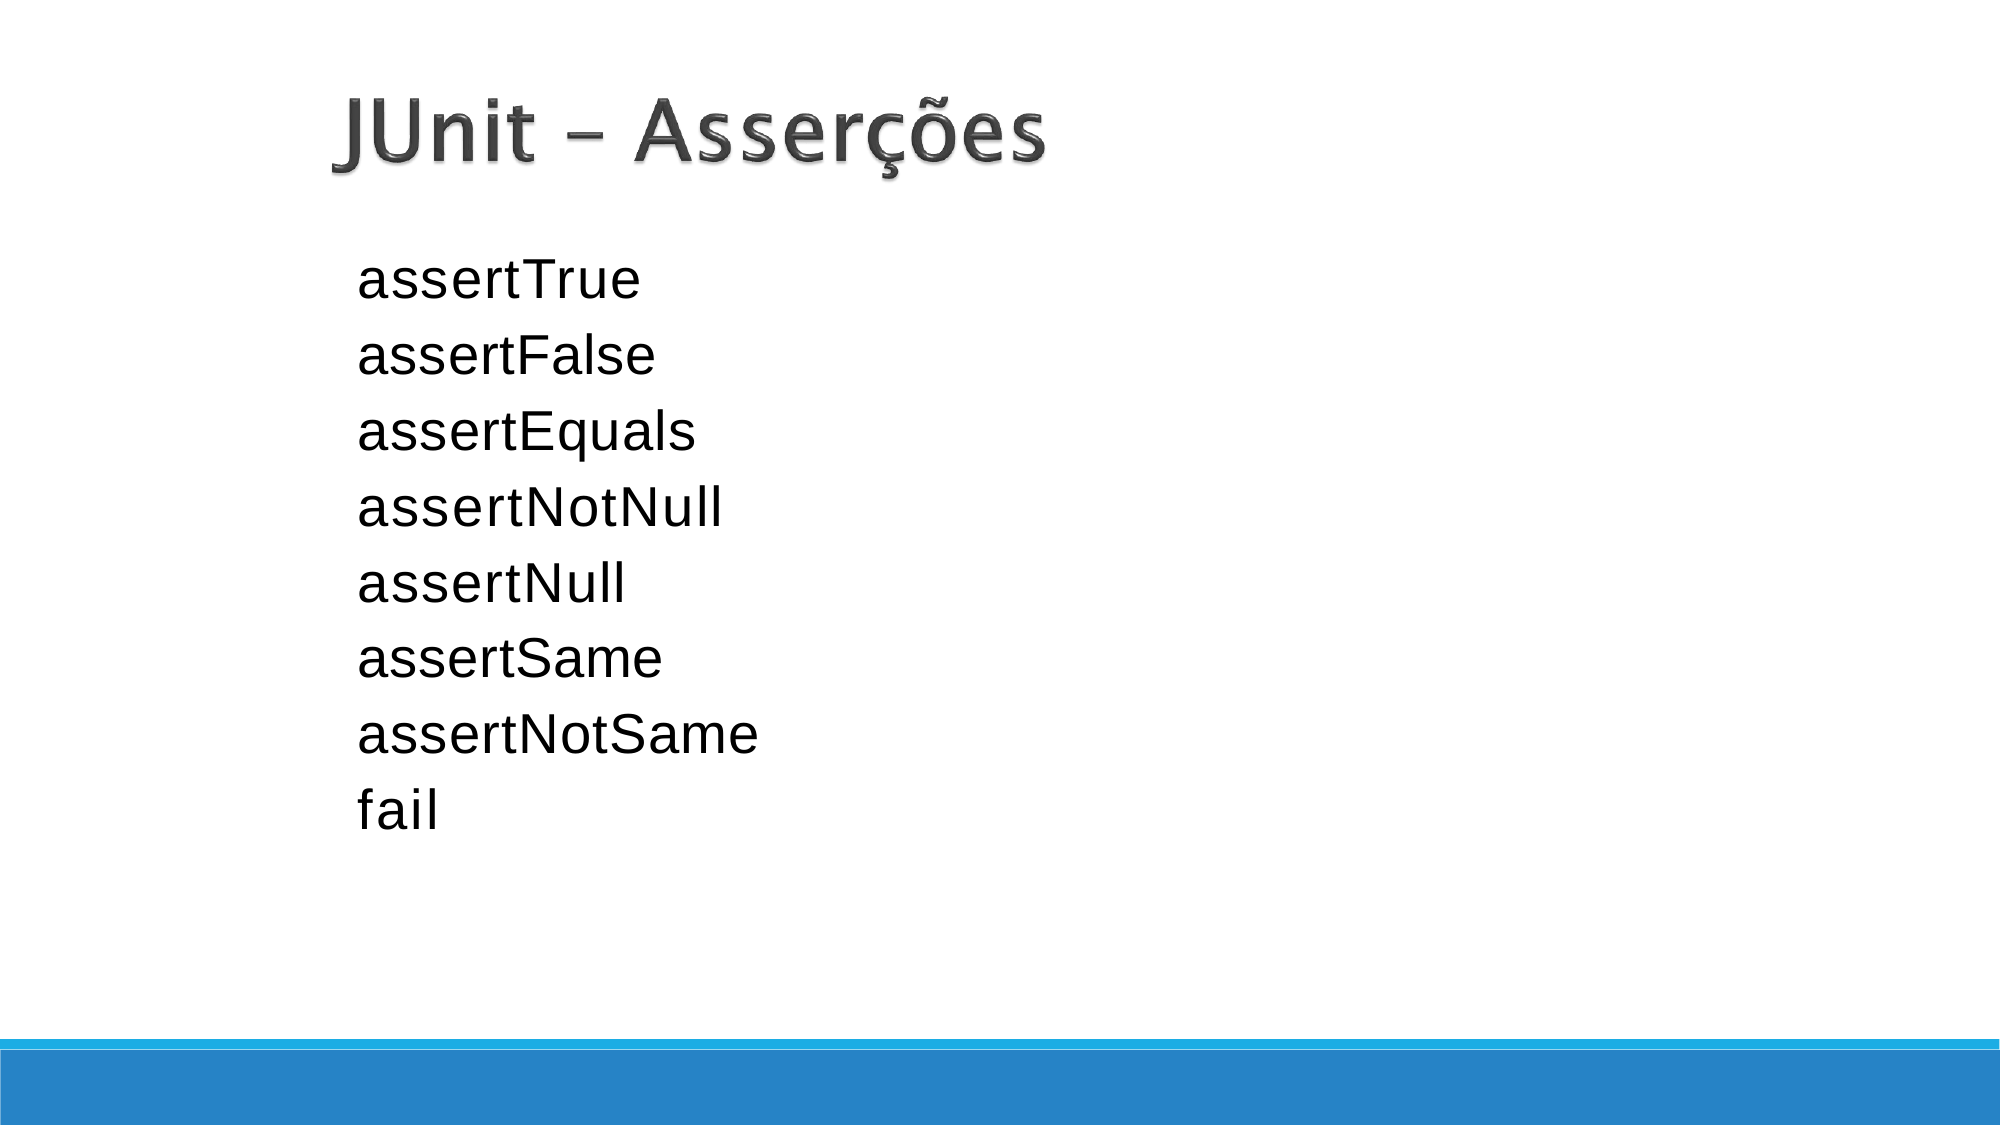

assertTrue
assertFalse
assertEquals
assertNotNull
assertNull
assertSame
assertNotSame
fail